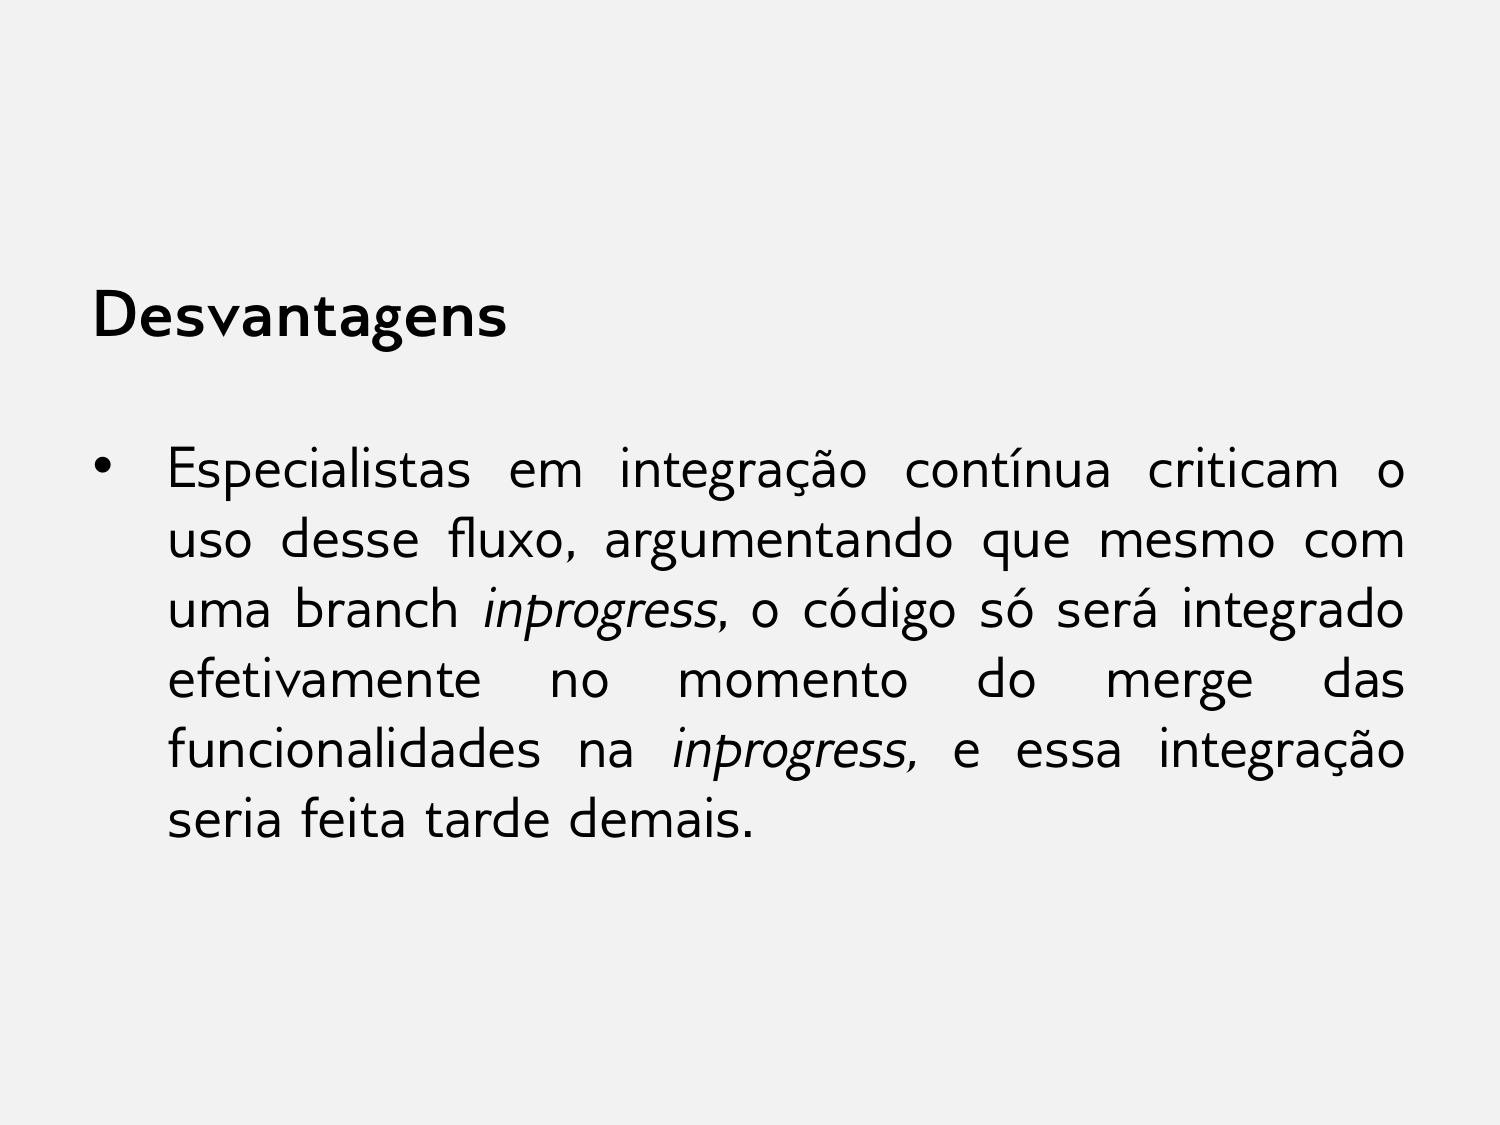

Desvantagens

Especialistas em integração contínua criticam o uso desse fluxo, argumentando que mesmo com uma branch inprogress, o código só será integrado efetivamente no momento do merge das funcionalidades na inprogress, e essa integração seria feita tarde demais.